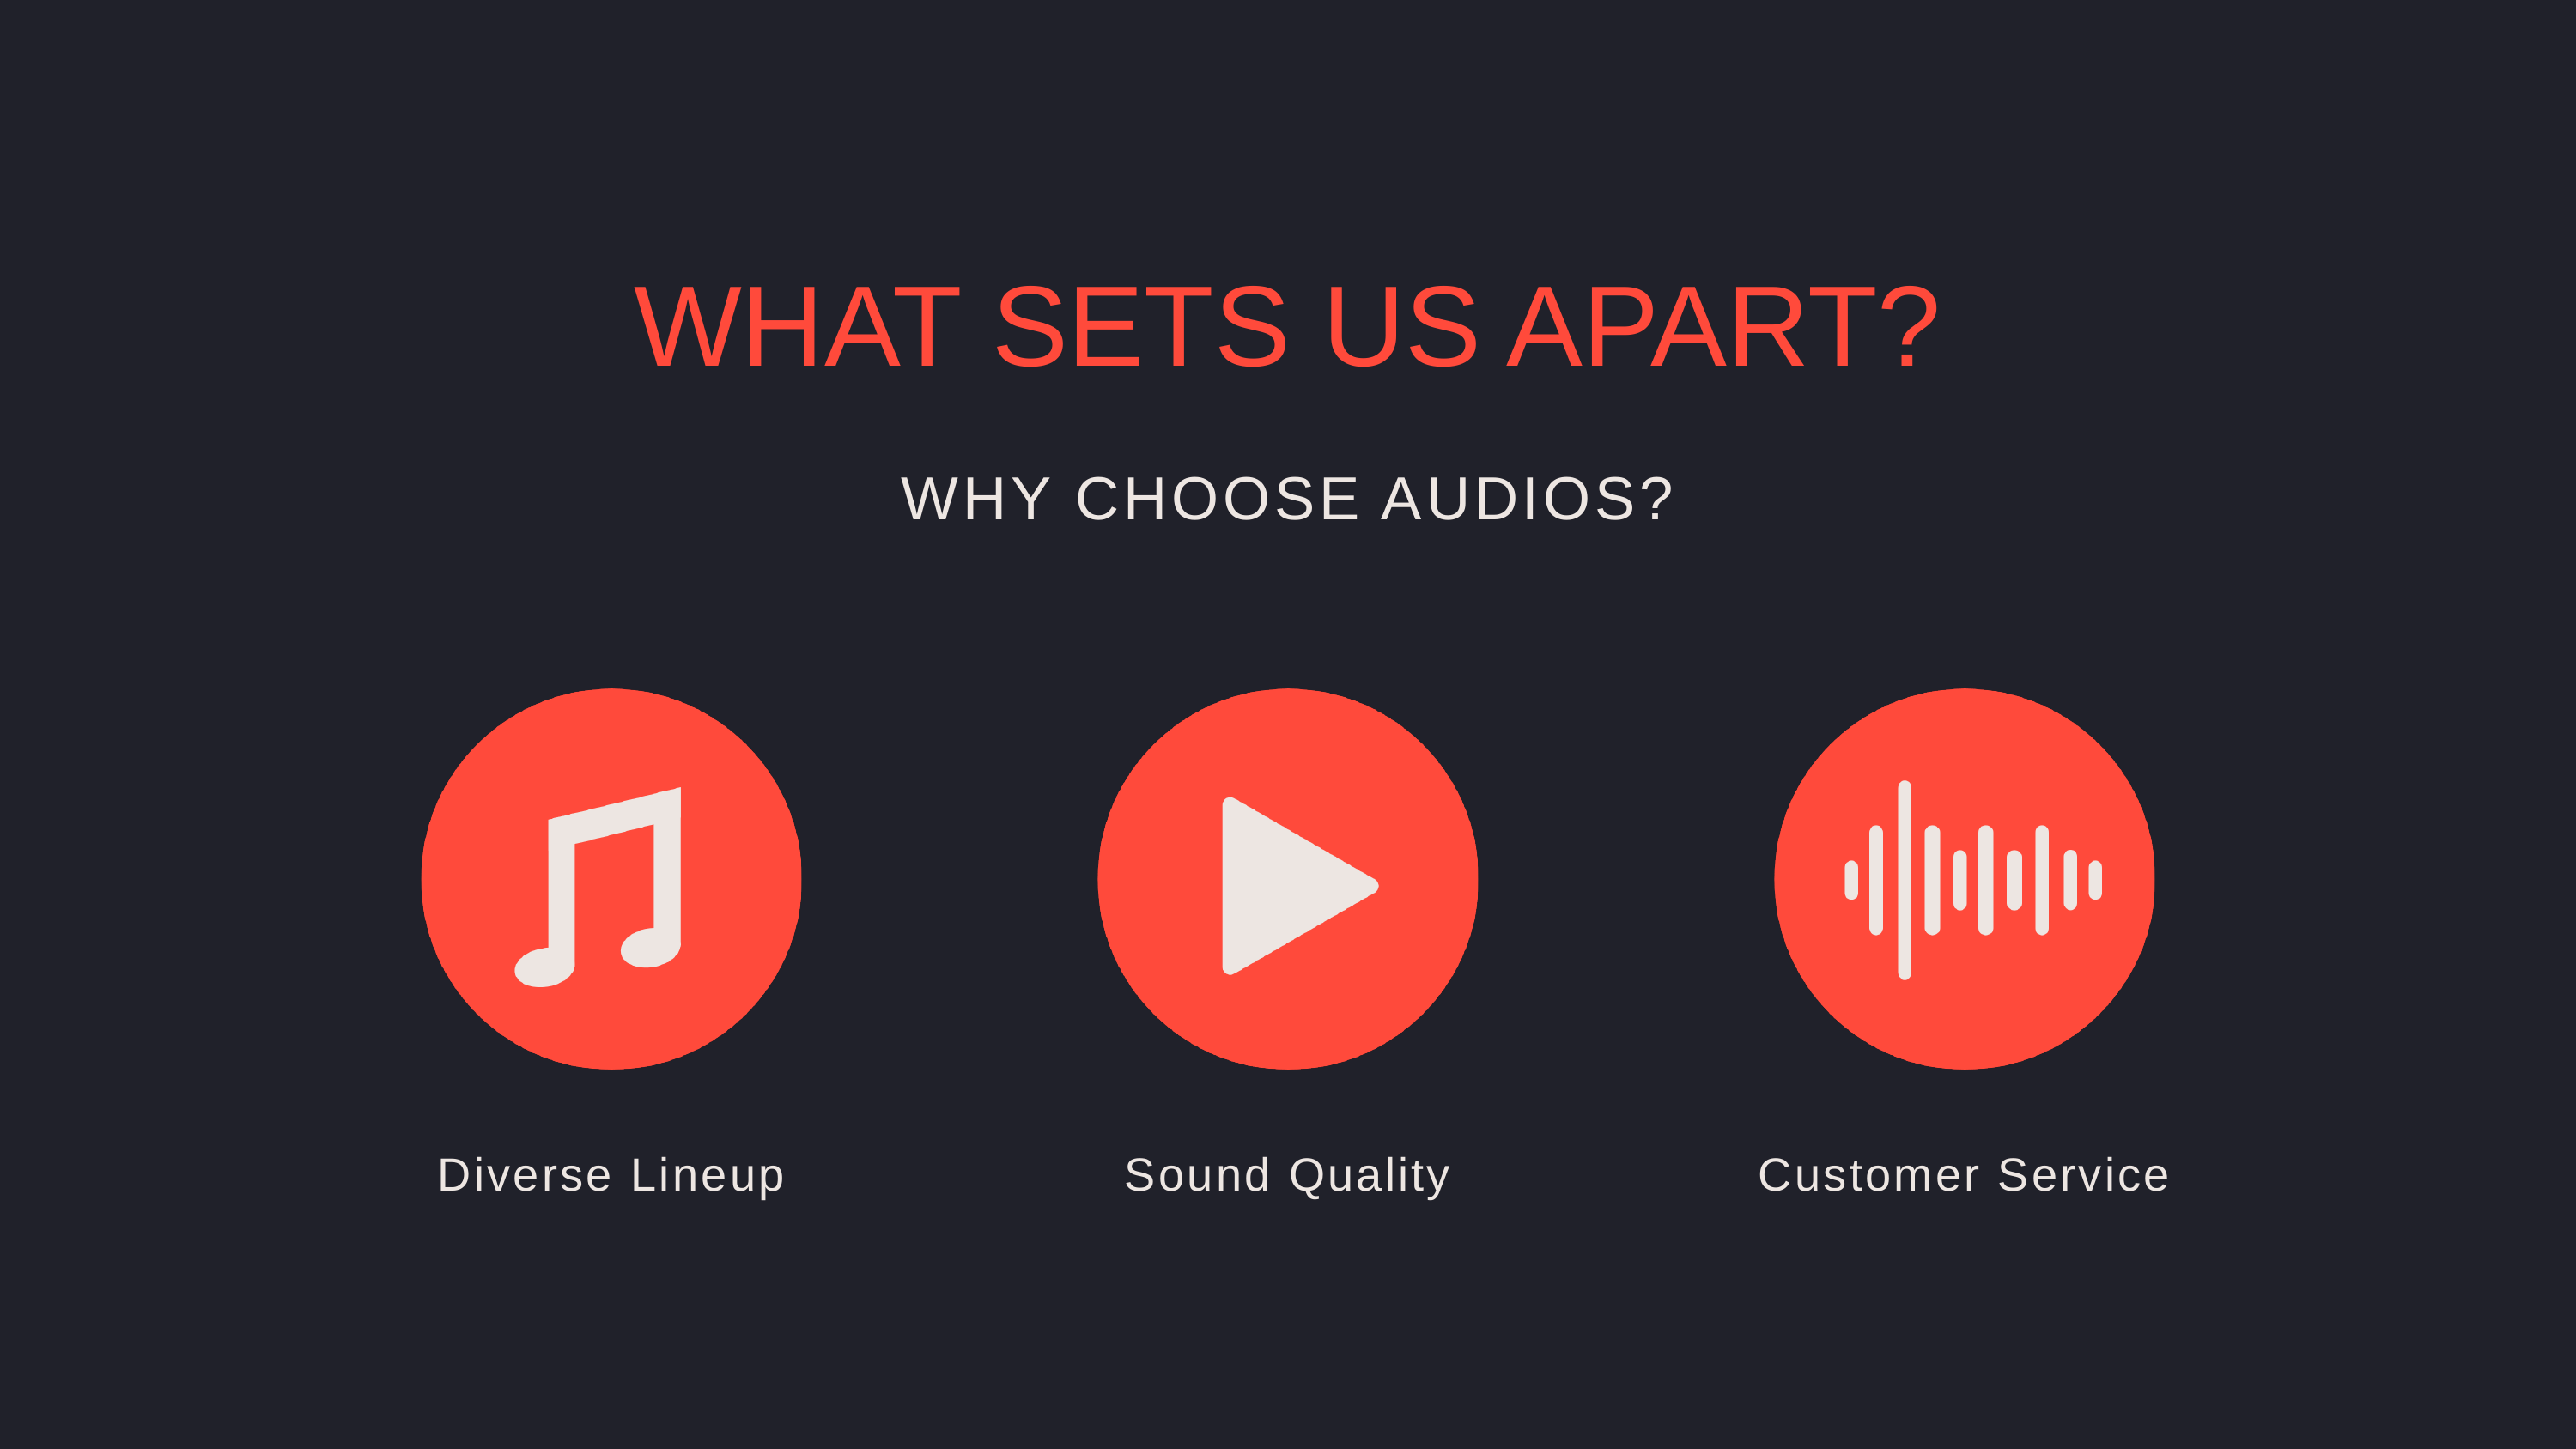

WHAT SETS US APART?
WHY CHOOSE AUDIOS?

Diverse Lineup
Sound Quality
Customer Service